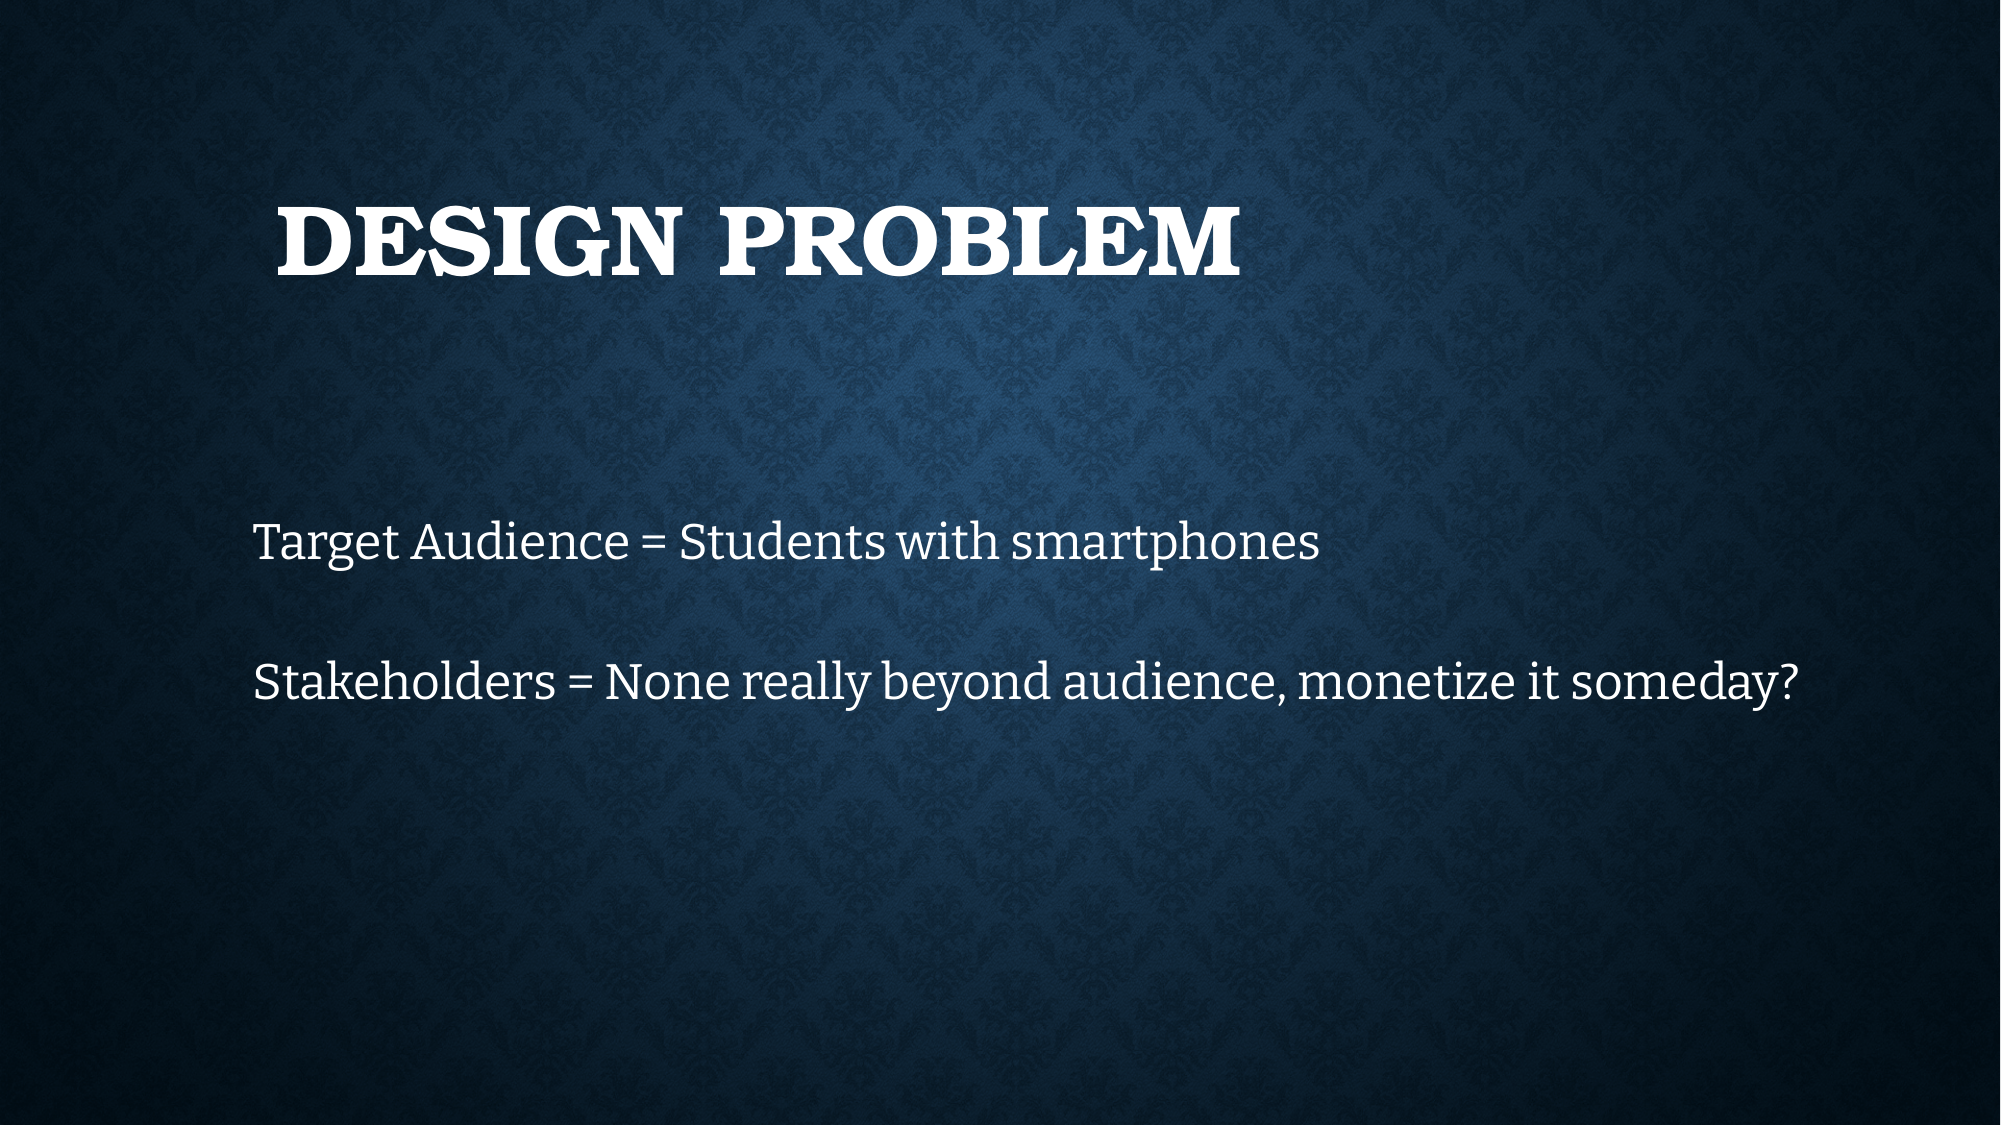

Design problem

Target Audience = Students with smartphones

Stakeholders = None really beyond audience, monetize it someday?